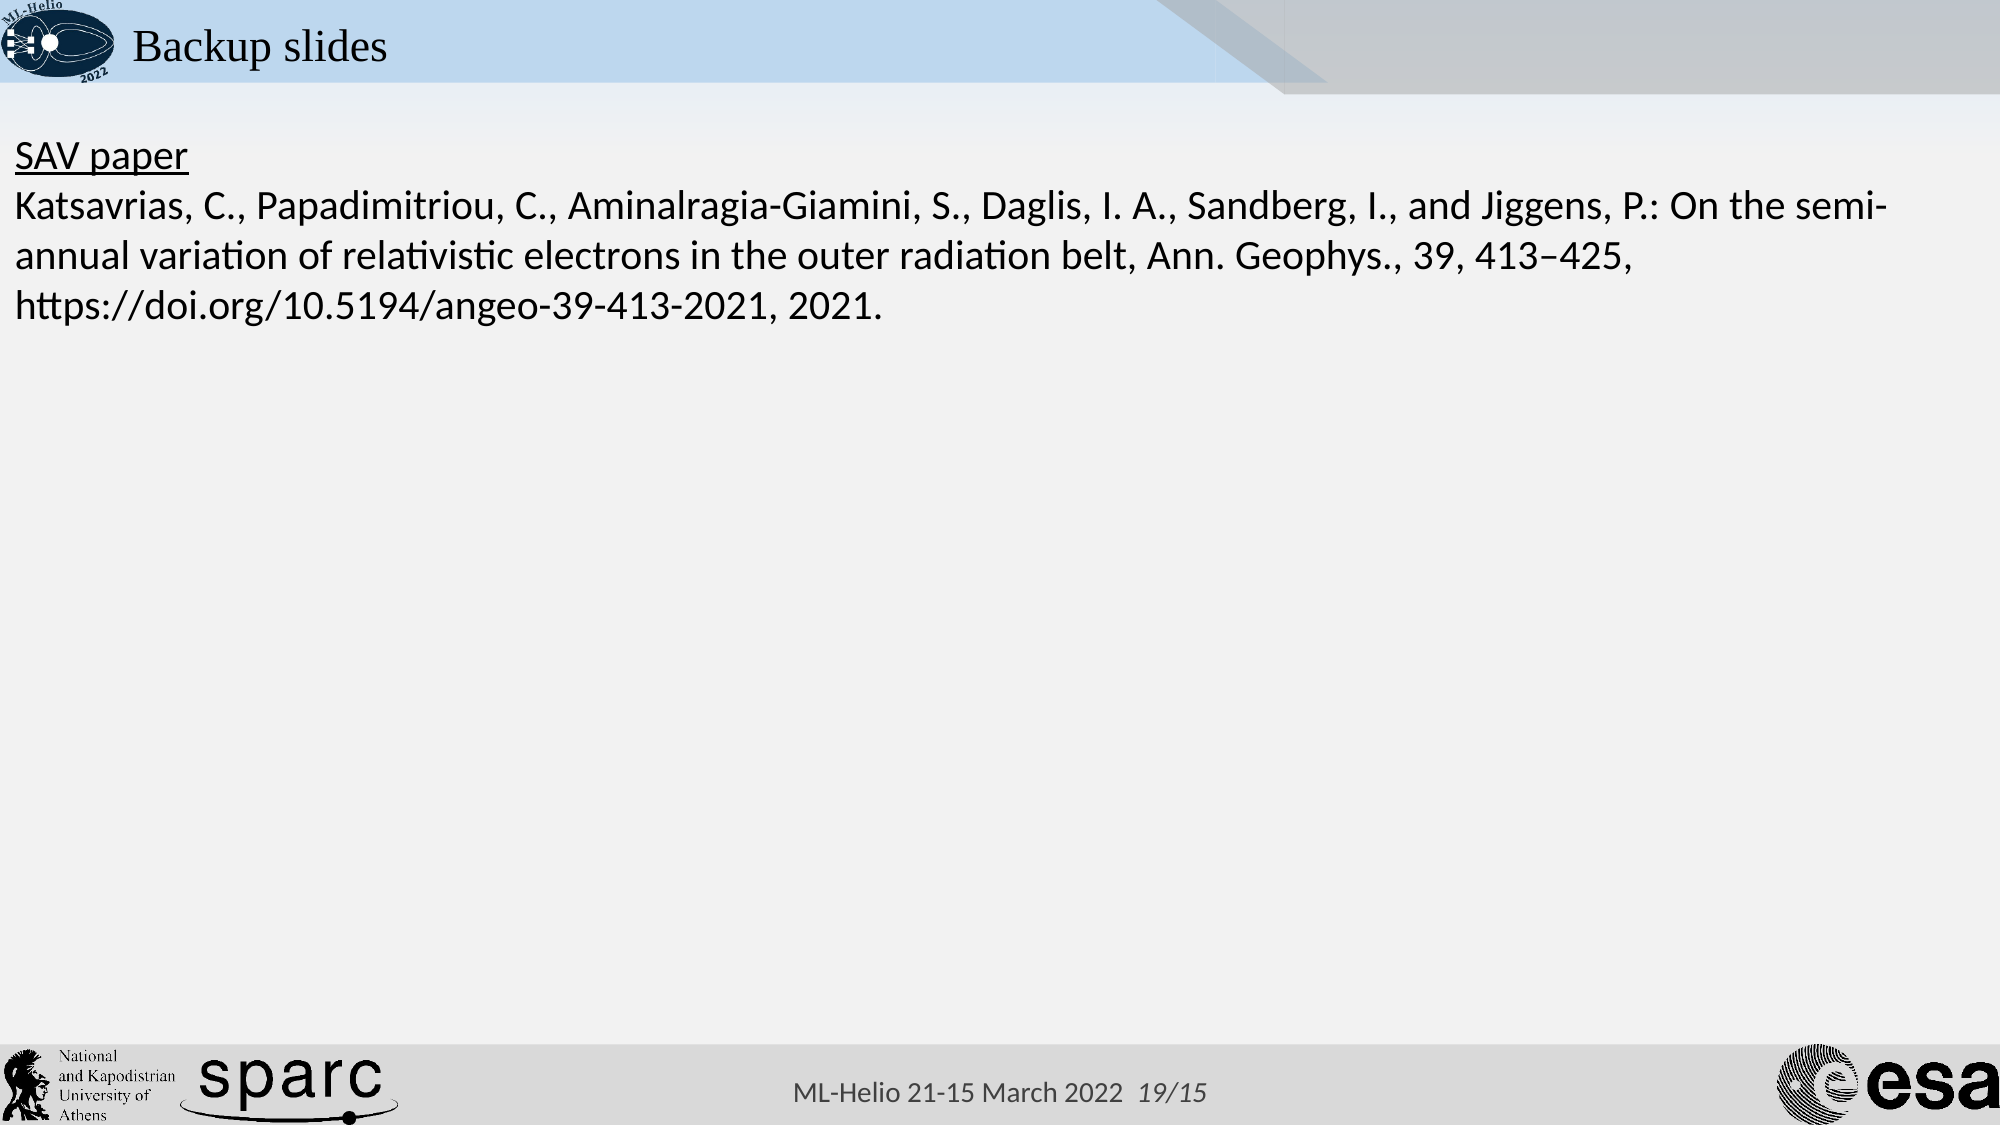

Backup slides
SAV paper
Katsavrias, C., Papadimitriou, C., Aminalragia-Giamini, S., Daglis, I. A., Sandberg, I., and Jiggens, P.: On the semi-annual variation of relativistic electrons in the outer radiation belt, Ann. Geophys., 39, 413–425, https://doi.org/10.5194/angeo-39-413-2021, 2021.